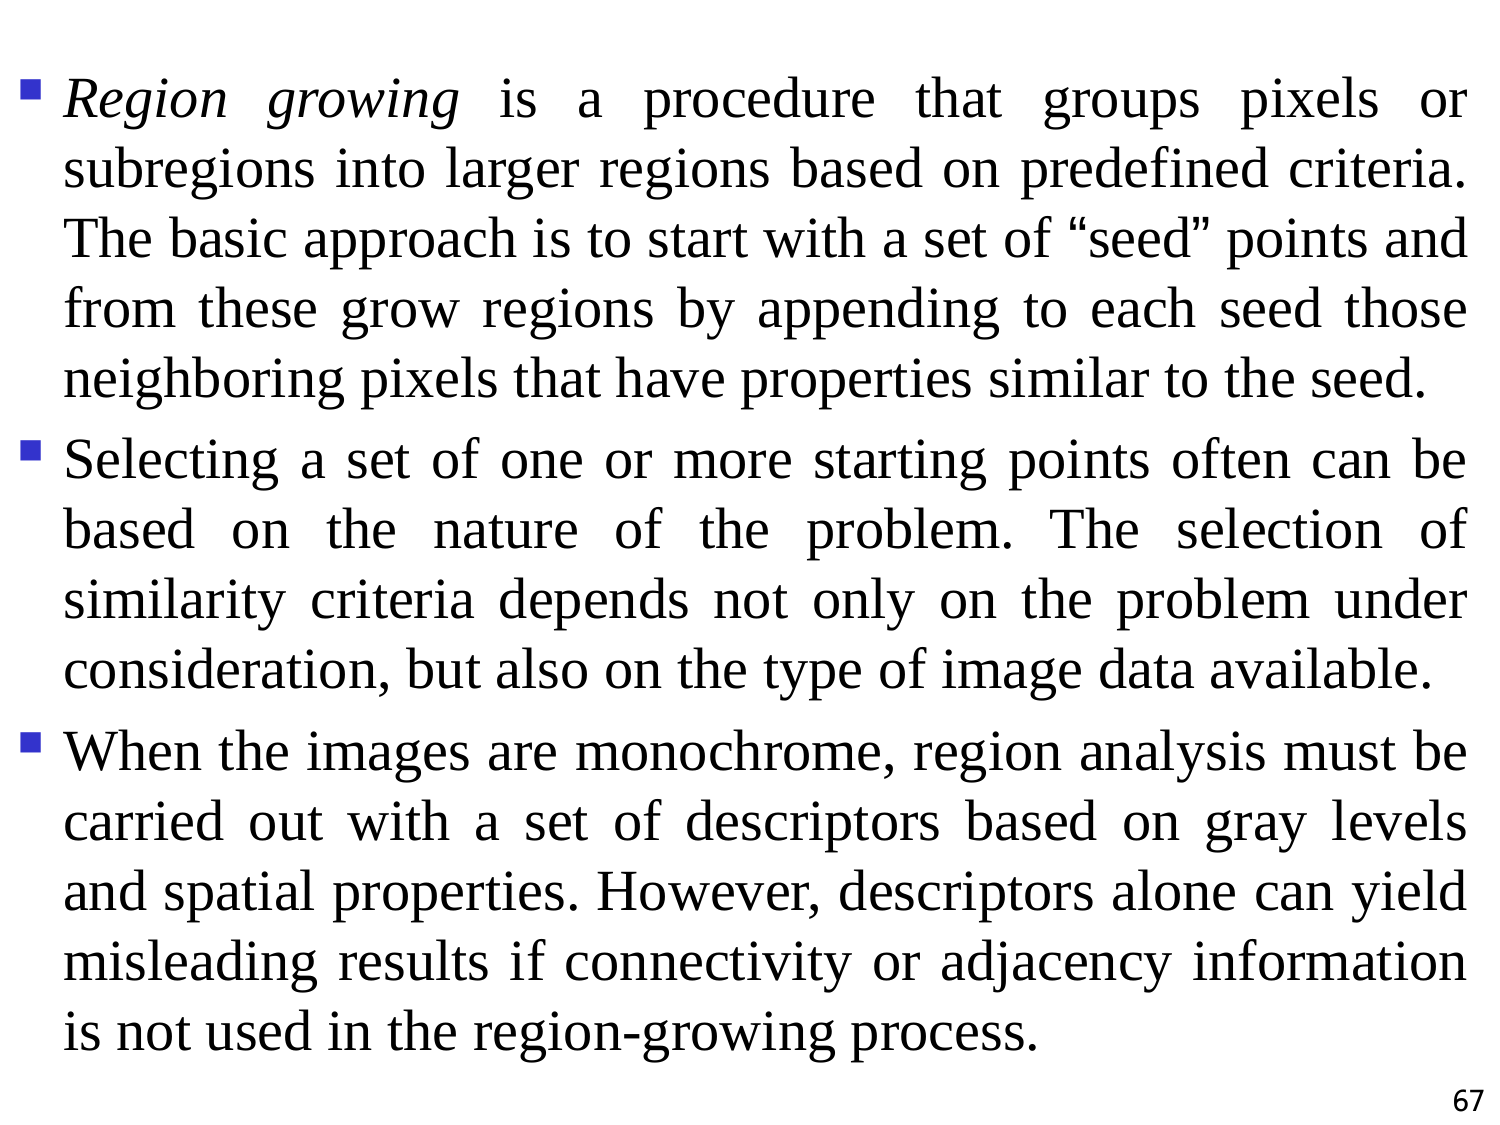

Region growing is a procedure that groups pixels or subregions into larger regions based on predefined criteria. The basic approach is to start with a set of “seed” points and from these grow regions by appending to each seed those neighboring pixels that have properties similar to the seed.
Selecting a set of one or more starting points often can be based on the nature of the problem. The selection of similarity criteria depends not only on the problem under consideration, but also on the type of image data available.
When the images are monochrome, region analysis must be carried out with a set of descriptors based on gray levels and spatial properties. However, descriptors alone can yield misleading results if connectivity or adjacency information is not used in the region-growing process.
67
#